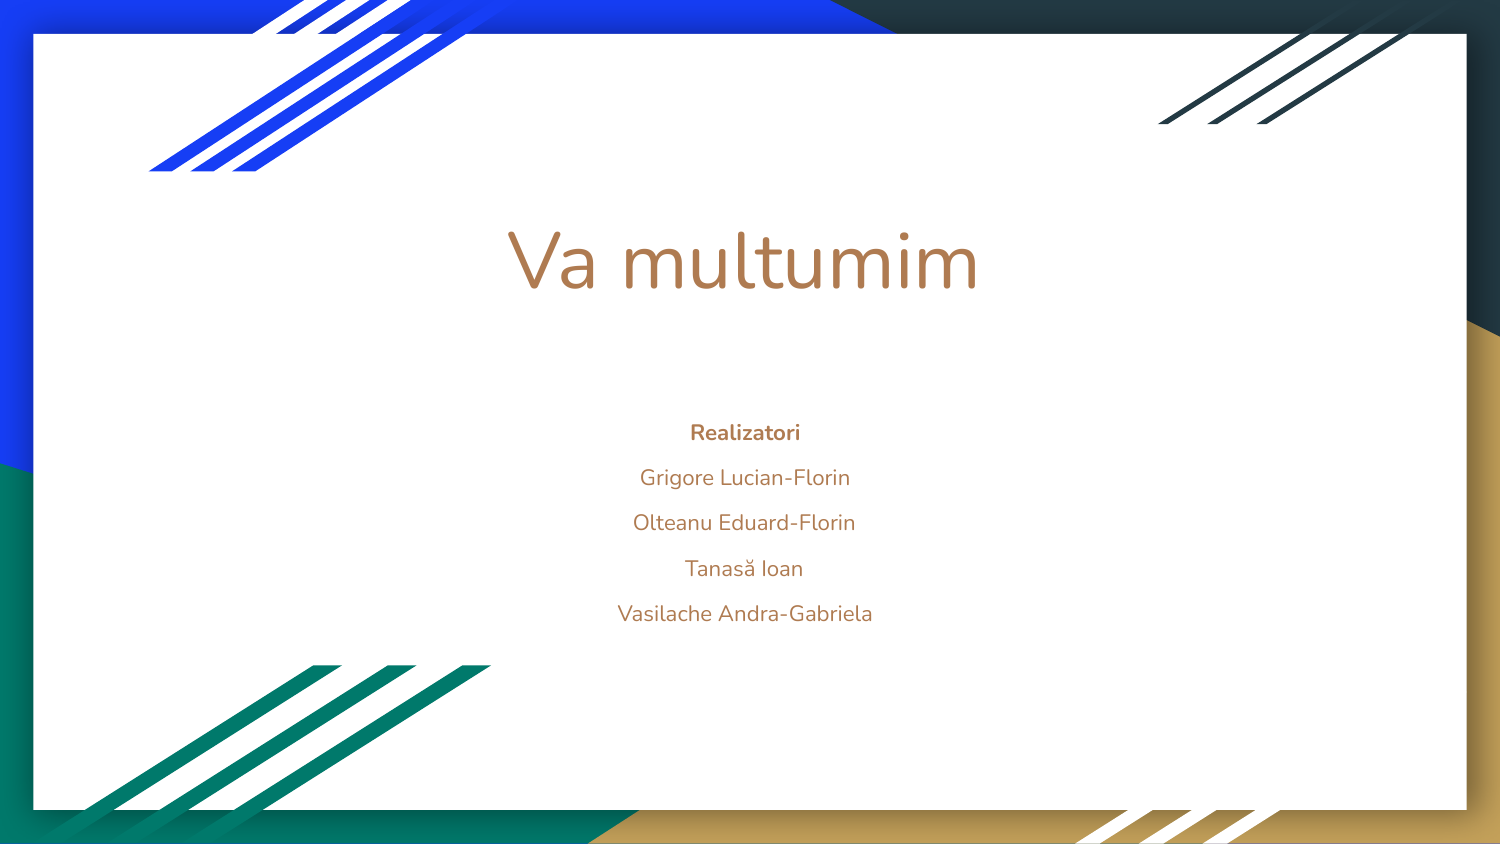

# Va multumim
Realizatori
Grigore Lucian-Florin
Olteanu Eduard-Florin
Tanasă Ioan
Vasilache Andra-Gabriela